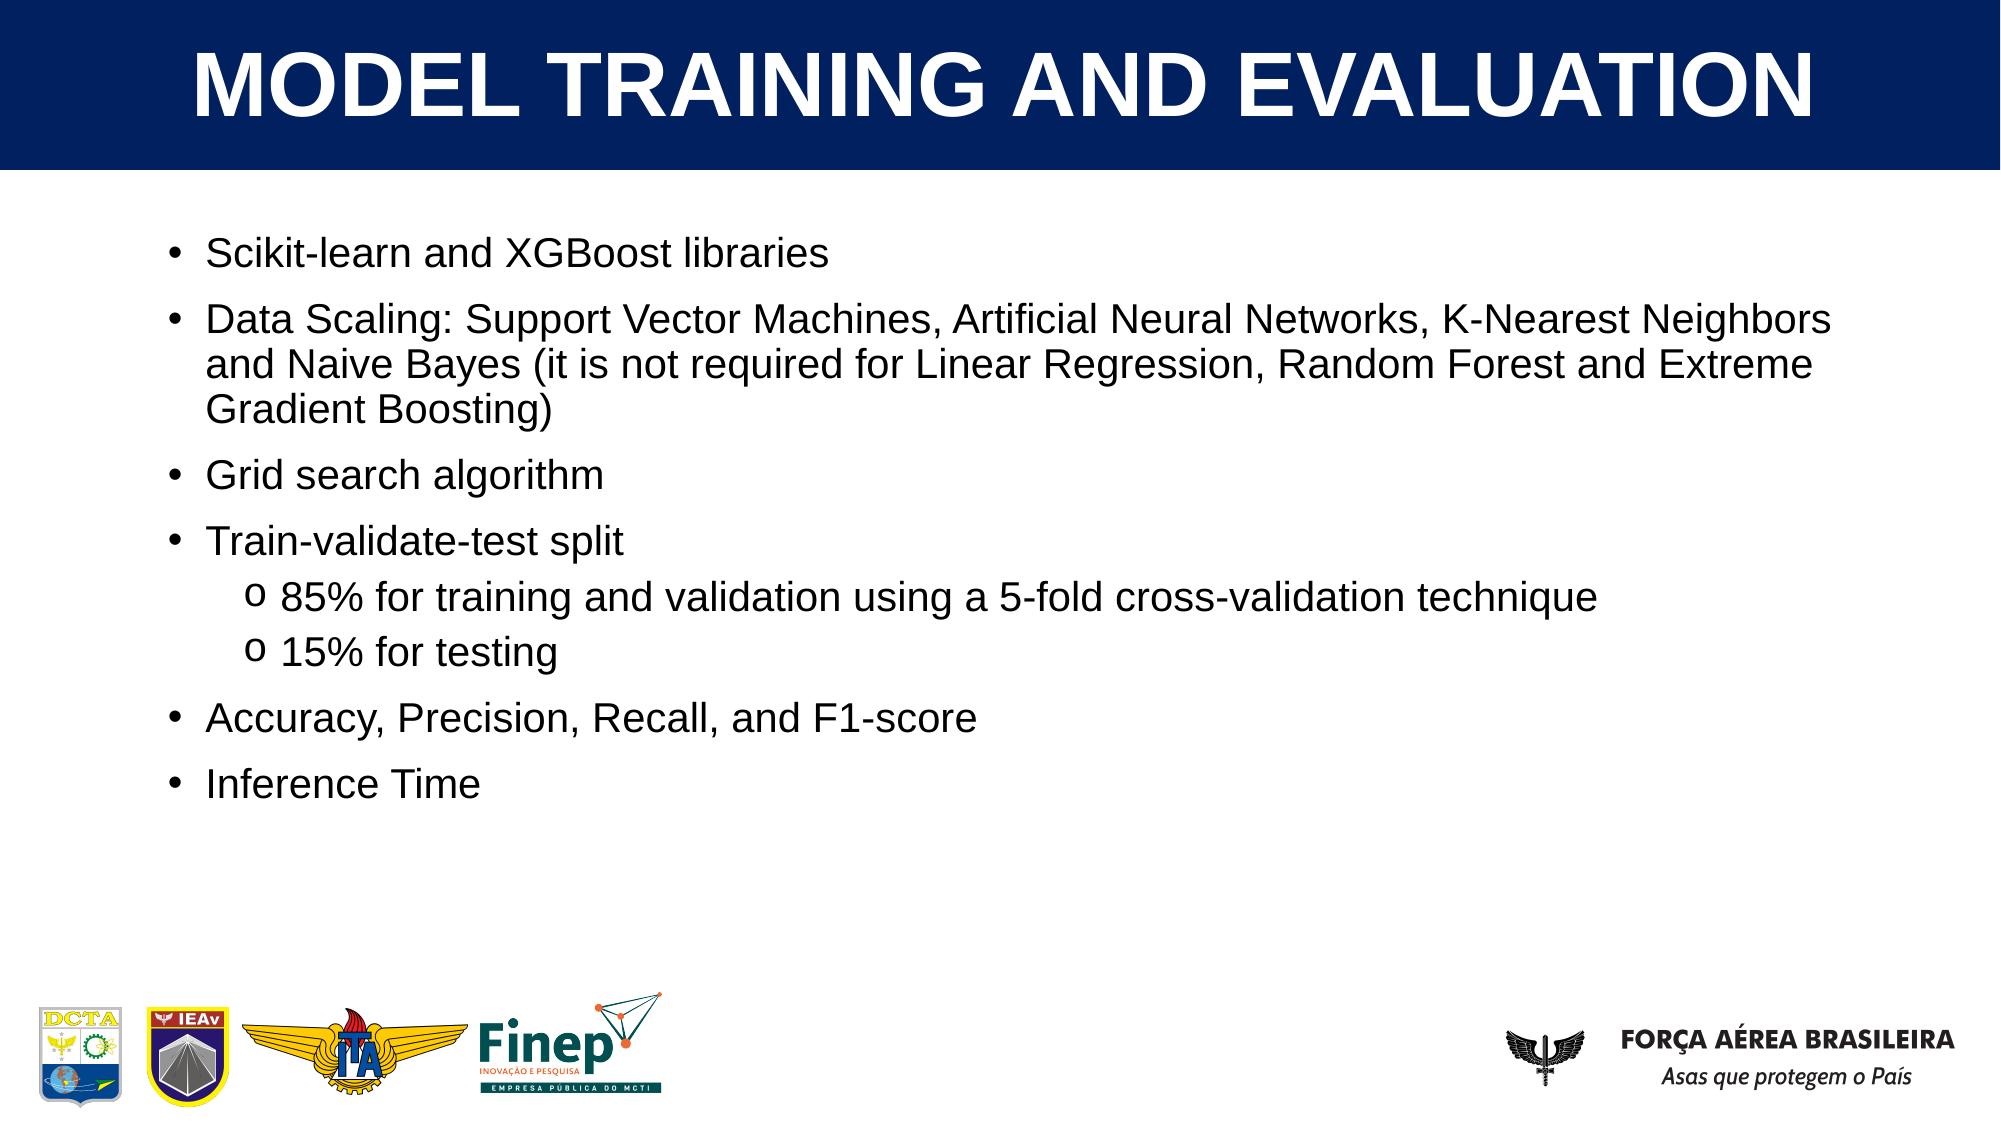

# MODEL TRAINING AND EVALUATION
Scikit-learn and XGBoost libraries
Data Scaling: Support Vector Machines, Artificial Neural Networks, K-Nearest Neighbors and Naive Bayes (it is not required for Linear Regression, Random Forest and Extreme Gradient Boosting)
Grid search algorithm
Train-validate-test split
85% for training and validation using a 5-fold cross-validation technique
15% for testing
Accuracy, Precision, Recall, and F1-score
Inference Time